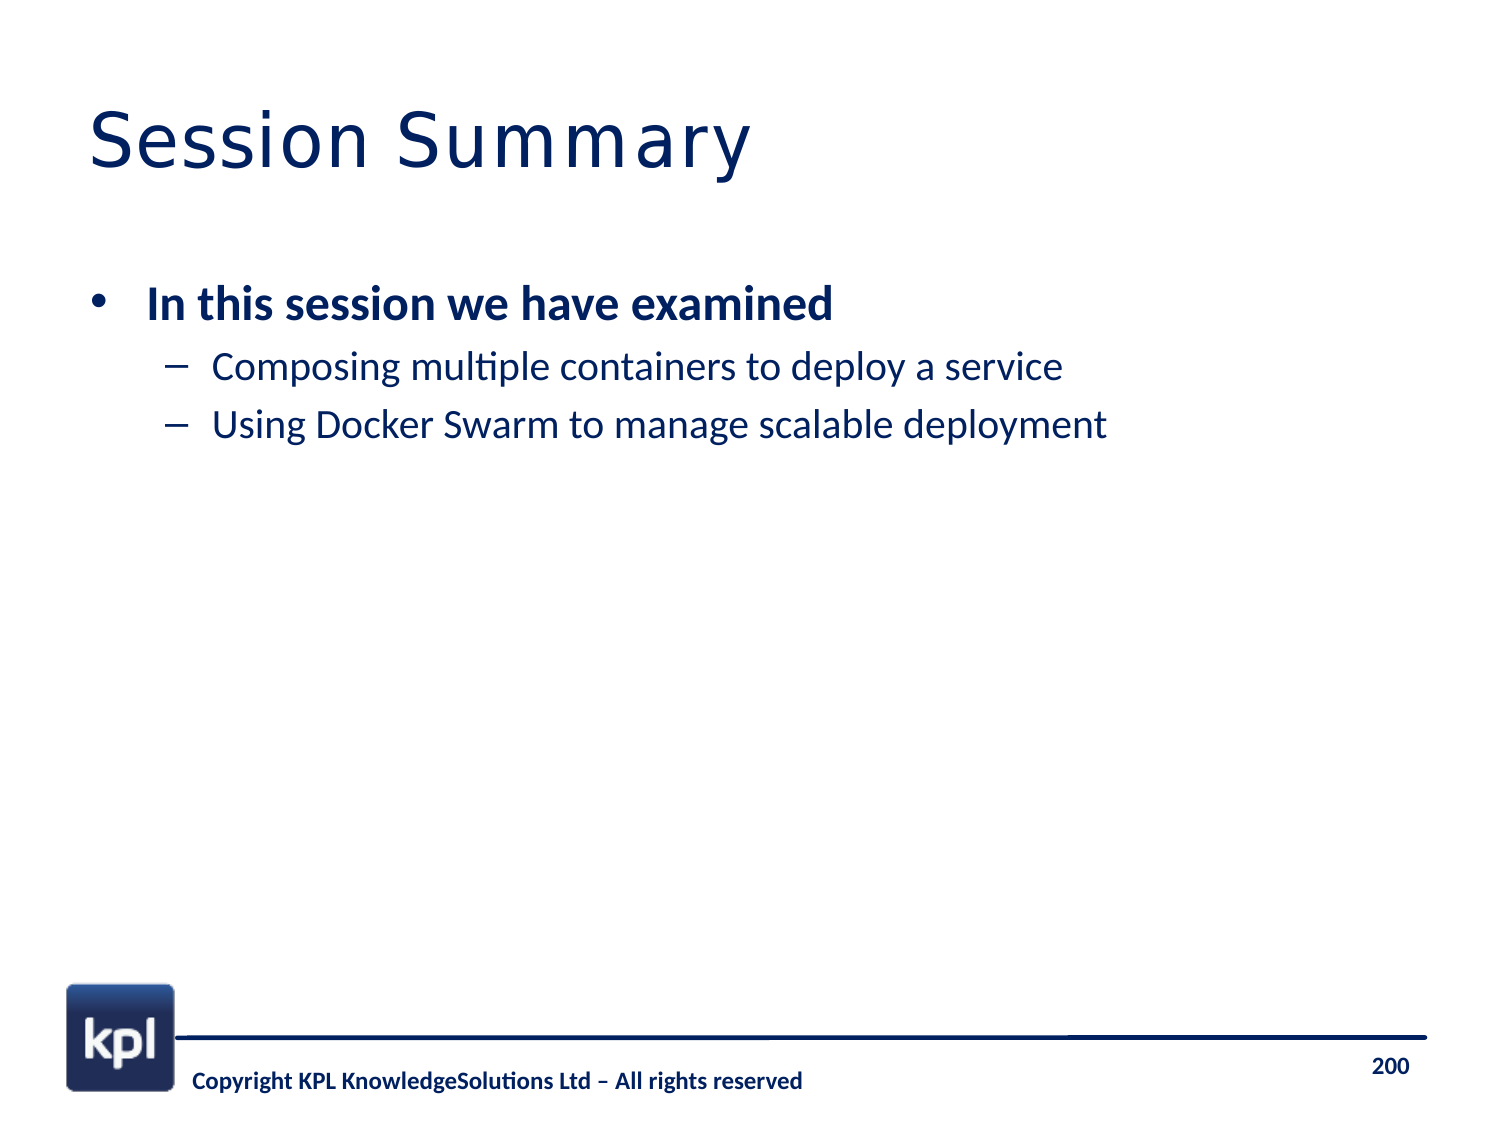

# Session Summary
In this session we have examined
Composing multiple containers to deploy a service
Using Docker Swarm to manage scalable deployment
200
Copyright KPL KnowledgeSolutions Ltd – All rights reserved